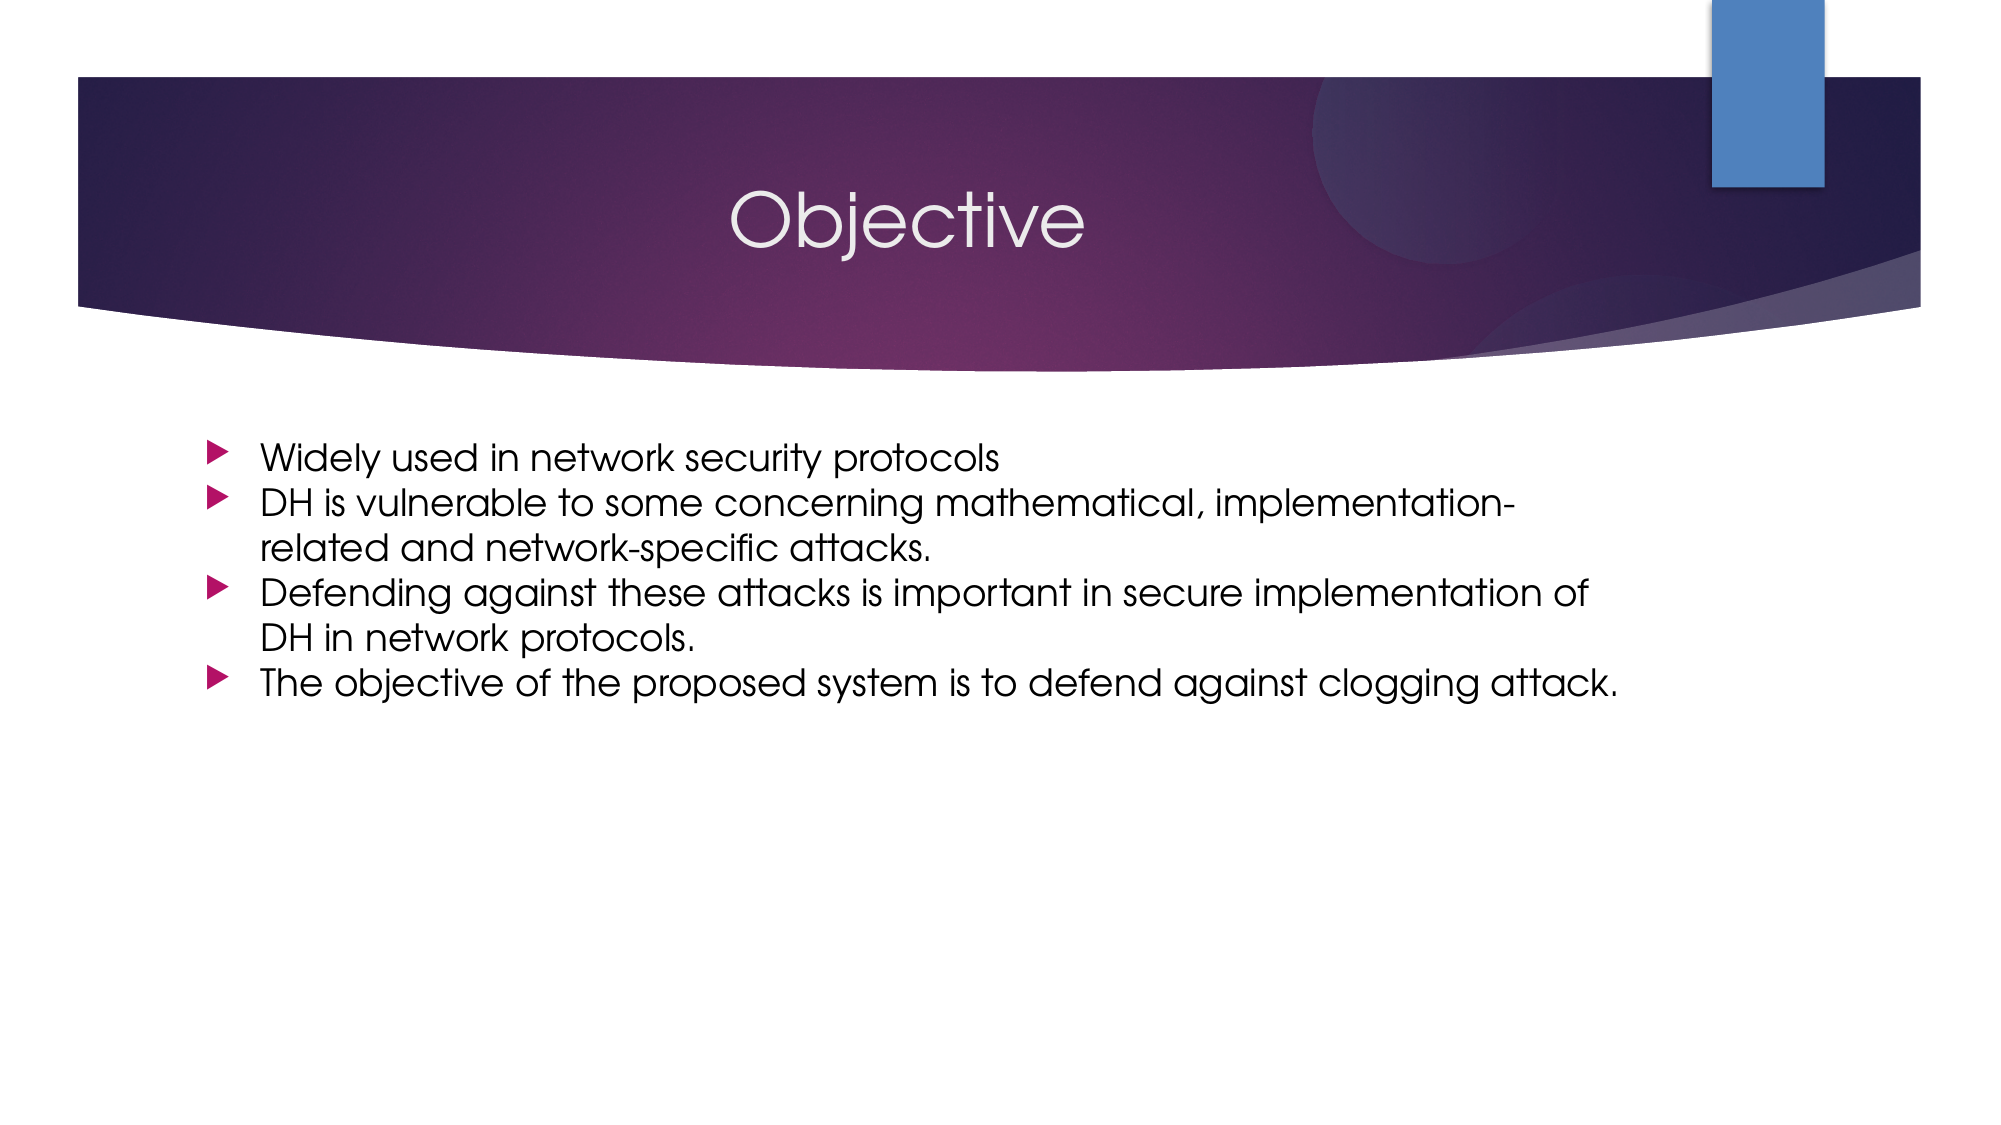

Objective
Widely used in network security protocols
DH is vulnerable to some concerning mathematical, implementation-related and network-specific attacks.
Defending against these attacks is important in secure implementation of DH in network protocols.
The objective of the proposed system is to defend against clogging attack.